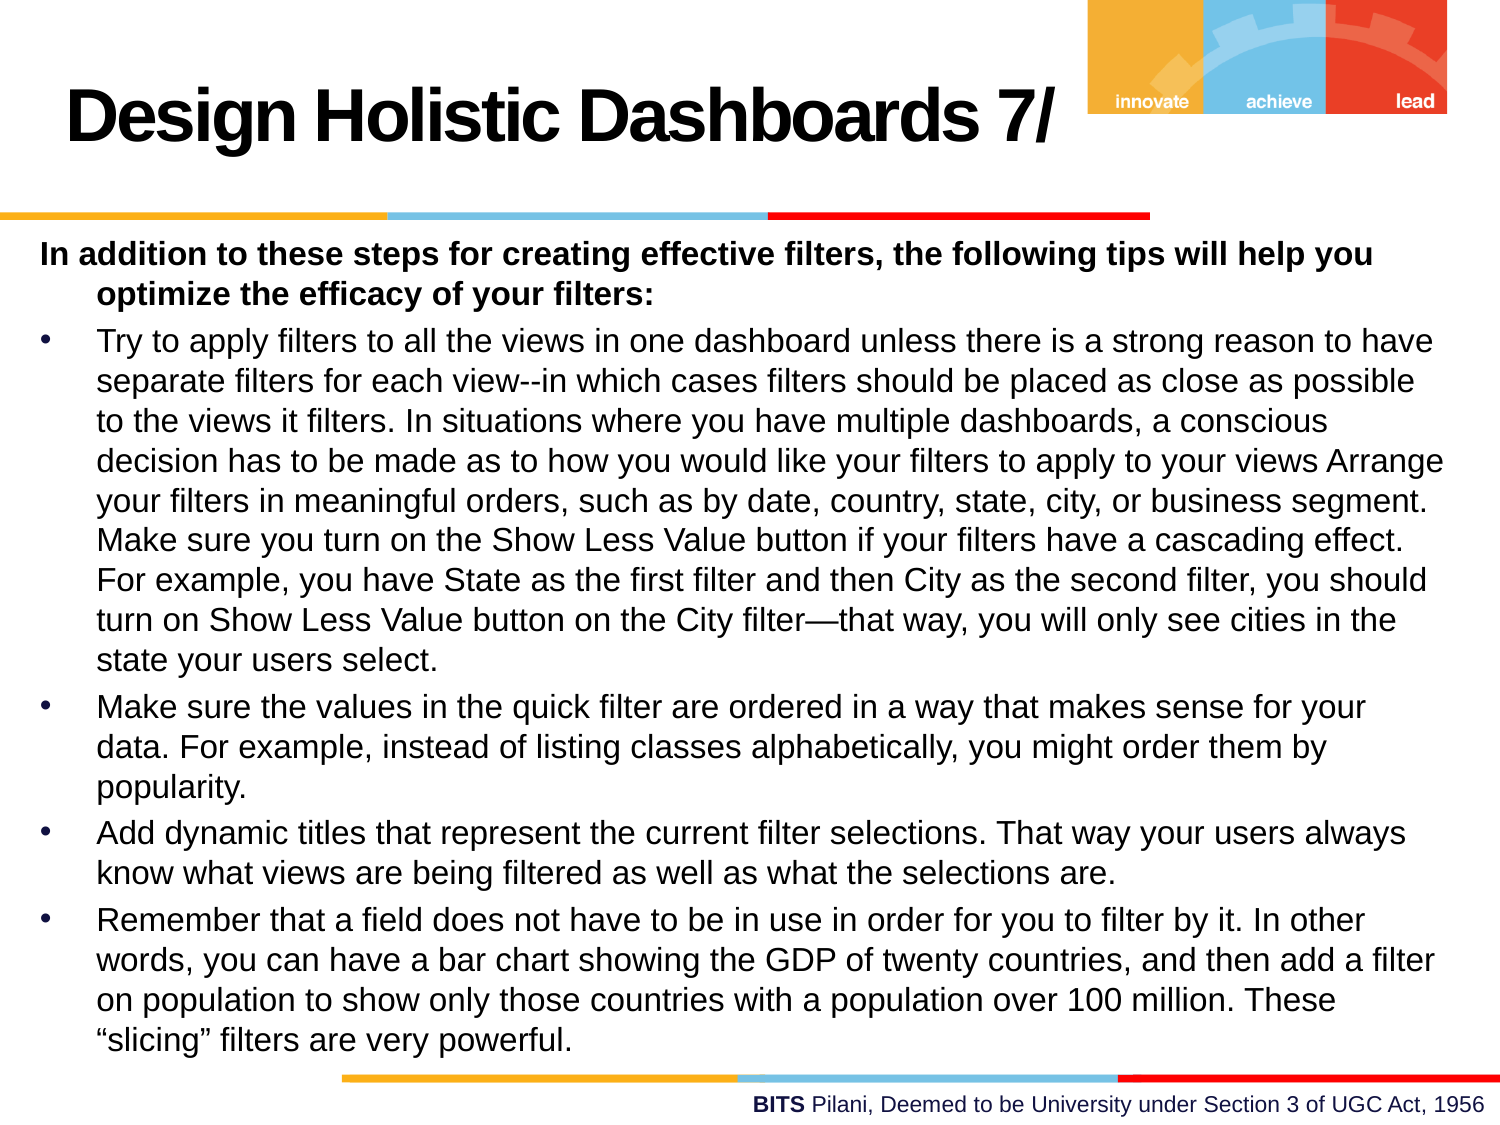

Design Holistic Dashboards 7/
In addition to these steps for creating effective filters, the following tips will help you optimize the efficacy of your filters:
Try to apply filters to all the views in one dashboard unless there is a strong reason to have separate filters for each view--in which cases filters should be placed as close as possible to the views it filters. In situations where you have multiple dashboards, a conscious decision has to be made as to how you would like your filters to apply to your views Arrange your filters in meaningful orders, such as by date, country, state, city, or business segment. Make sure you turn on the Show Less Value button if your filters have a cascading effect. For example, you have State as the first filter and then City as the second filter, you should turn on Show Less Value button on the City filter—that way, you will only see cities in the state your users select.
Make sure the values in the quick filter are ordered in a way that makes sense for your data. For example, instead of listing classes alphabetically, you might order them by popularity.
Add dynamic titles that represent the current filter selections. That way your users always know what views are being filtered as well as what the selections are.
Remember that a field does not have to be in use in order for you to filter by it. In other words, you can have a bar chart showing the GDP of twenty countries, and then add a filter on population to show only those countries with a population over 100 million. These “slicing” filters are very powerful.